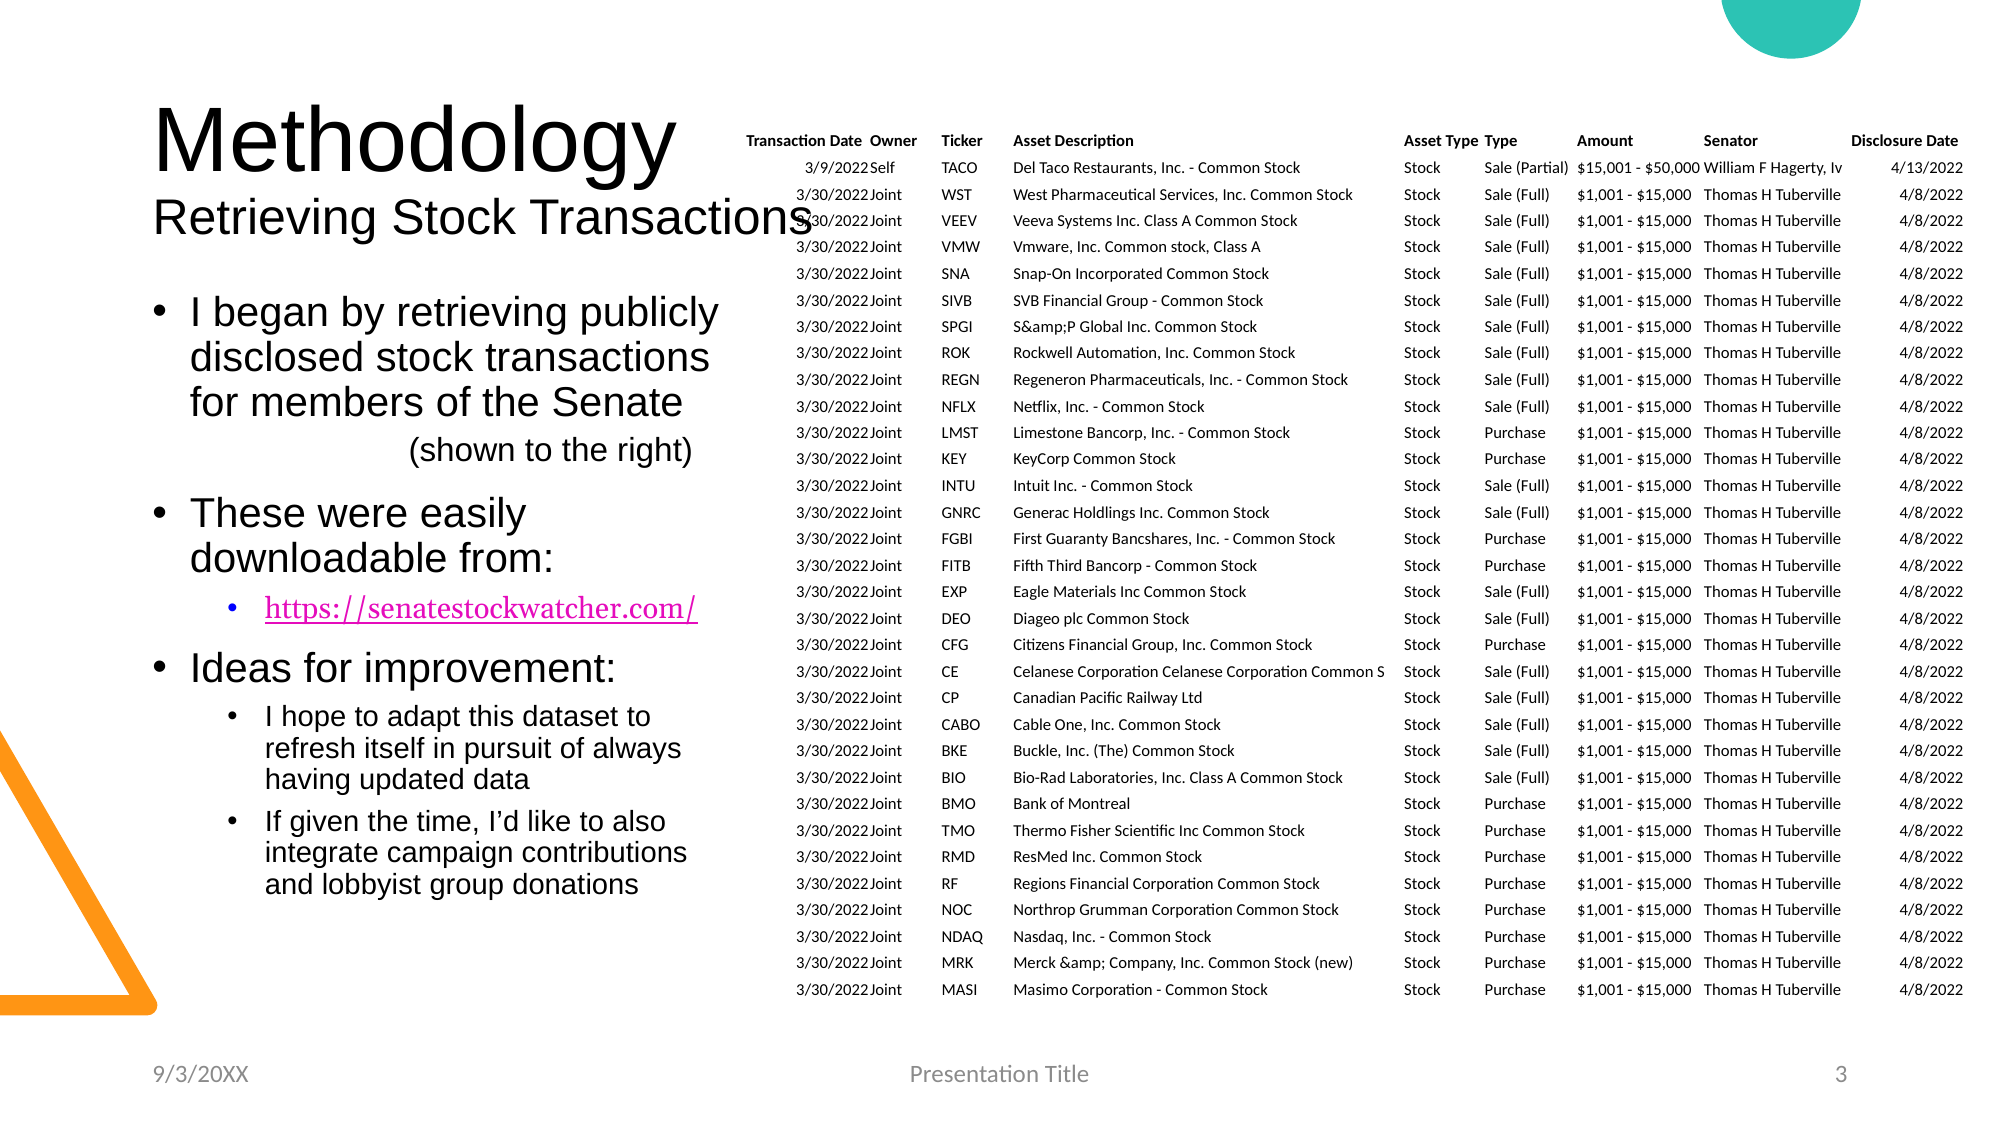

# Methodology Retrieving Stock Transactions
| Transaction Date | Owner | Ticker | Asset Description | Asset Type | Type | Amount | Senator | Disclosure Date |
| --- | --- | --- | --- | --- | --- | --- | --- | --- |
| 3/9/2022 | Self | TACO | Del Taco Restaurants, Inc. - Common Stock | Stock | Sale (Partial) | $15,001 - $50,000 | William F Hagerty, Iv | 4/13/2022 |
| 3/30/2022 | Joint | WST | West Pharmaceutical Services, Inc. Common Stock | Stock | Sale (Full) | $1,001 - $15,000 | Thomas H Tuberville | 4/8/2022 |
| 3/30/2022 | Joint | VEEV | Veeva Systems Inc. Class A Common Stock | Stock | Sale (Full) | $1,001 - $15,000 | Thomas H Tuberville | 4/8/2022 |
| 3/30/2022 | Joint | VMW | Vmware, Inc. Common stock, Class A | Stock | Sale (Full) | $1,001 - $15,000 | Thomas H Tuberville | 4/8/2022 |
| 3/30/2022 | Joint | SNA | Snap-On Incorporated Common Stock | Stock | Sale (Full) | $1,001 - $15,000 | Thomas H Tuberville | 4/8/2022 |
| 3/30/2022 | Joint | SIVB | SVB Financial Group - Common Stock | Stock | Sale (Full) | $1,001 - $15,000 | Thomas H Tuberville | 4/8/2022 |
| 3/30/2022 | Joint | SPGI | S&amp;P Global Inc. Common Stock | Stock | Sale (Full) | $1,001 - $15,000 | Thomas H Tuberville | 4/8/2022 |
| 3/30/2022 | Joint | ROK | Rockwell Automation, Inc. Common Stock | Stock | Sale (Full) | $1,001 - $15,000 | Thomas H Tuberville | 4/8/2022 |
| 3/30/2022 | Joint | REGN | Regeneron Pharmaceuticals, Inc. - Common Stock | Stock | Sale (Full) | $1,001 - $15,000 | Thomas H Tuberville | 4/8/2022 |
| 3/30/2022 | Joint | NFLX | Netflix, Inc. - Common Stock | Stock | Sale (Full) | $1,001 - $15,000 | Thomas H Tuberville | 4/8/2022 |
| 3/30/2022 | Joint | LMST | Limestone Bancorp, Inc. - Common Stock | Stock | Purchase | $1,001 - $15,000 | Thomas H Tuberville | 4/8/2022 |
| 3/30/2022 | Joint | KEY | KeyCorp Common Stock | Stock | Purchase | $1,001 - $15,000 | Thomas H Tuberville | 4/8/2022 |
| 3/30/2022 | Joint | INTU | Intuit Inc. - Common Stock | Stock | Sale (Full) | $1,001 - $15,000 | Thomas H Tuberville | 4/8/2022 |
| 3/30/2022 | Joint | GNRC | Generac Holdlings Inc. Common Stock | Stock | Sale (Full) | $1,001 - $15,000 | Thomas H Tuberville | 4/8/2022 |
| 3/30/2022 | Joint | FGBI | First Guaranty Bancshares, Inc. - Common Stock | Stock | Purchase | $1,001 - $15,000 | Thomas H Tuberville | 4/8/2022 |
| 3/30/2022 | Joint | FITB | Fifth Third Bancorp - Common Stock | Stock | Purchase | $1,001 - $15,000 | Thomas H Tuberville | 4/8/2022 |
| 3/30/2022 | Joint | EXP | Eagle Materials Inc Common Stock | Stock | Sale (Full) | $1,001 - $15,000 | Thomas H Tuberville | 4/8/2022 |
| 3/30/2022 | Joint | DEO | Diageo plc Common Stock | Stock | Sale (Full) | $1,001 - $15,000 | Thomas H Tuberville | 4/8/2022 |
| 3/30/2022 | Joint | CFG | Citizens Financial Group, Inc. Common Stock | Stock | Purchase | $1,001 - $15,000 | Thomas H Tuberville | 4/8/2022 |
| 3/30/2022 | Joint | CE | Celanese Corporation Celanese Corporation Common S | Stock | Sale (Full) | $1,001 - $15,000 | Thomas H Tuberville | 4/8/2022 |
| 3/30/2022 | Joint | CP | Canadian Pacific Railway Ltd | Stock | Sale (Full) | $1,001 - $15,000 | Thomas H Tuberville | 4/8/2022 |
| 3/30/2022 | Joint | CABO | Cable One, Inc. Common Stock | Stock | Sale (Full) | $1,001 - $15,000 | Thomas H Tuberville | 4/8/2022 |
| 3/30/2022 | Joint | BKE | Buckle, Inc. (The) Common Stock | Stock | Sale (Full) | $1,001 - $15,000 | Thomas H Tuberville | 4/8/2022 |
| 3/30/2022 | Joint | BIO | Bio-Rad Laboratories, Inc. Class A Common Stock | Stock | Sale (Full) | $1,001 - $15,000 | Thomas H Tuberville | 4/8/2022 |
| 3/30/2022 | Joint | BMO | Bank of Montreal | Stock | Purchase | $1,001 - $15,000 | Thomas H Tuberville | 4/8/2022 |
| 3/30/2022 | Joint | TMO | Thermo Fisher Scientific Inc Common Stock | Stock | Purchase | $1,001 - $15,000 | Thomas H Tuberville | 4/8/2022 |
| 3/30/2022 | Joint | RMD | ResMed Inc. Common Stock | Stock | Purchase | $1,001 - $15,000 | Thomas H Tuberville | 4/8/2022 |
| 3/30/2022 | Joint | RF | Regions Financial Corporation Common Stock | Stock | Purchase | $1,001 - $15,000 | Thomas H Tuberville | 4/8/2022 |
| 3/30/2022 | Joint | NOC | Northrop Grumman Corporation Common Stock | Stock | Purchase | $1,001 - $15,000 | Thomas H Tuberville | 4/8/2022 |
| 3/30/2022 | Joint | NDAQ | Nasdaq, Inc. - Common Stock | Stock | Purchase | $1,001 - $15,000 | Thomas H Tuberville | 4/8/2022 |
| 3/30/2022 | Joint | MRK | Merck &amp; Company, Inc. Common Stock (new) | Stock | Purchase | $1,001 - $15,000 | Thomas H Tuberville | 4/8/2022 |
| 3/30/2022 | Joint | MASI | Masimo Corporation - Common Stock | Stock | Purchase | $1,001 - $15,000 | Thomas H Tuberville | 4/8/2022 |
I began by retrieving publicly disclosed stock transactions for members of the Senate                        (shown to the right)
These were easily downloadable from:
https://senatestockwatcher.com/
Ideas for improvement:
I hope to adapt this dataset to refresh itself in pursuit of always having updated data
If given the time, I’d like to also integrate campaign contributions and lobbyist group donations
9/3/20XX
Presentation Title
3